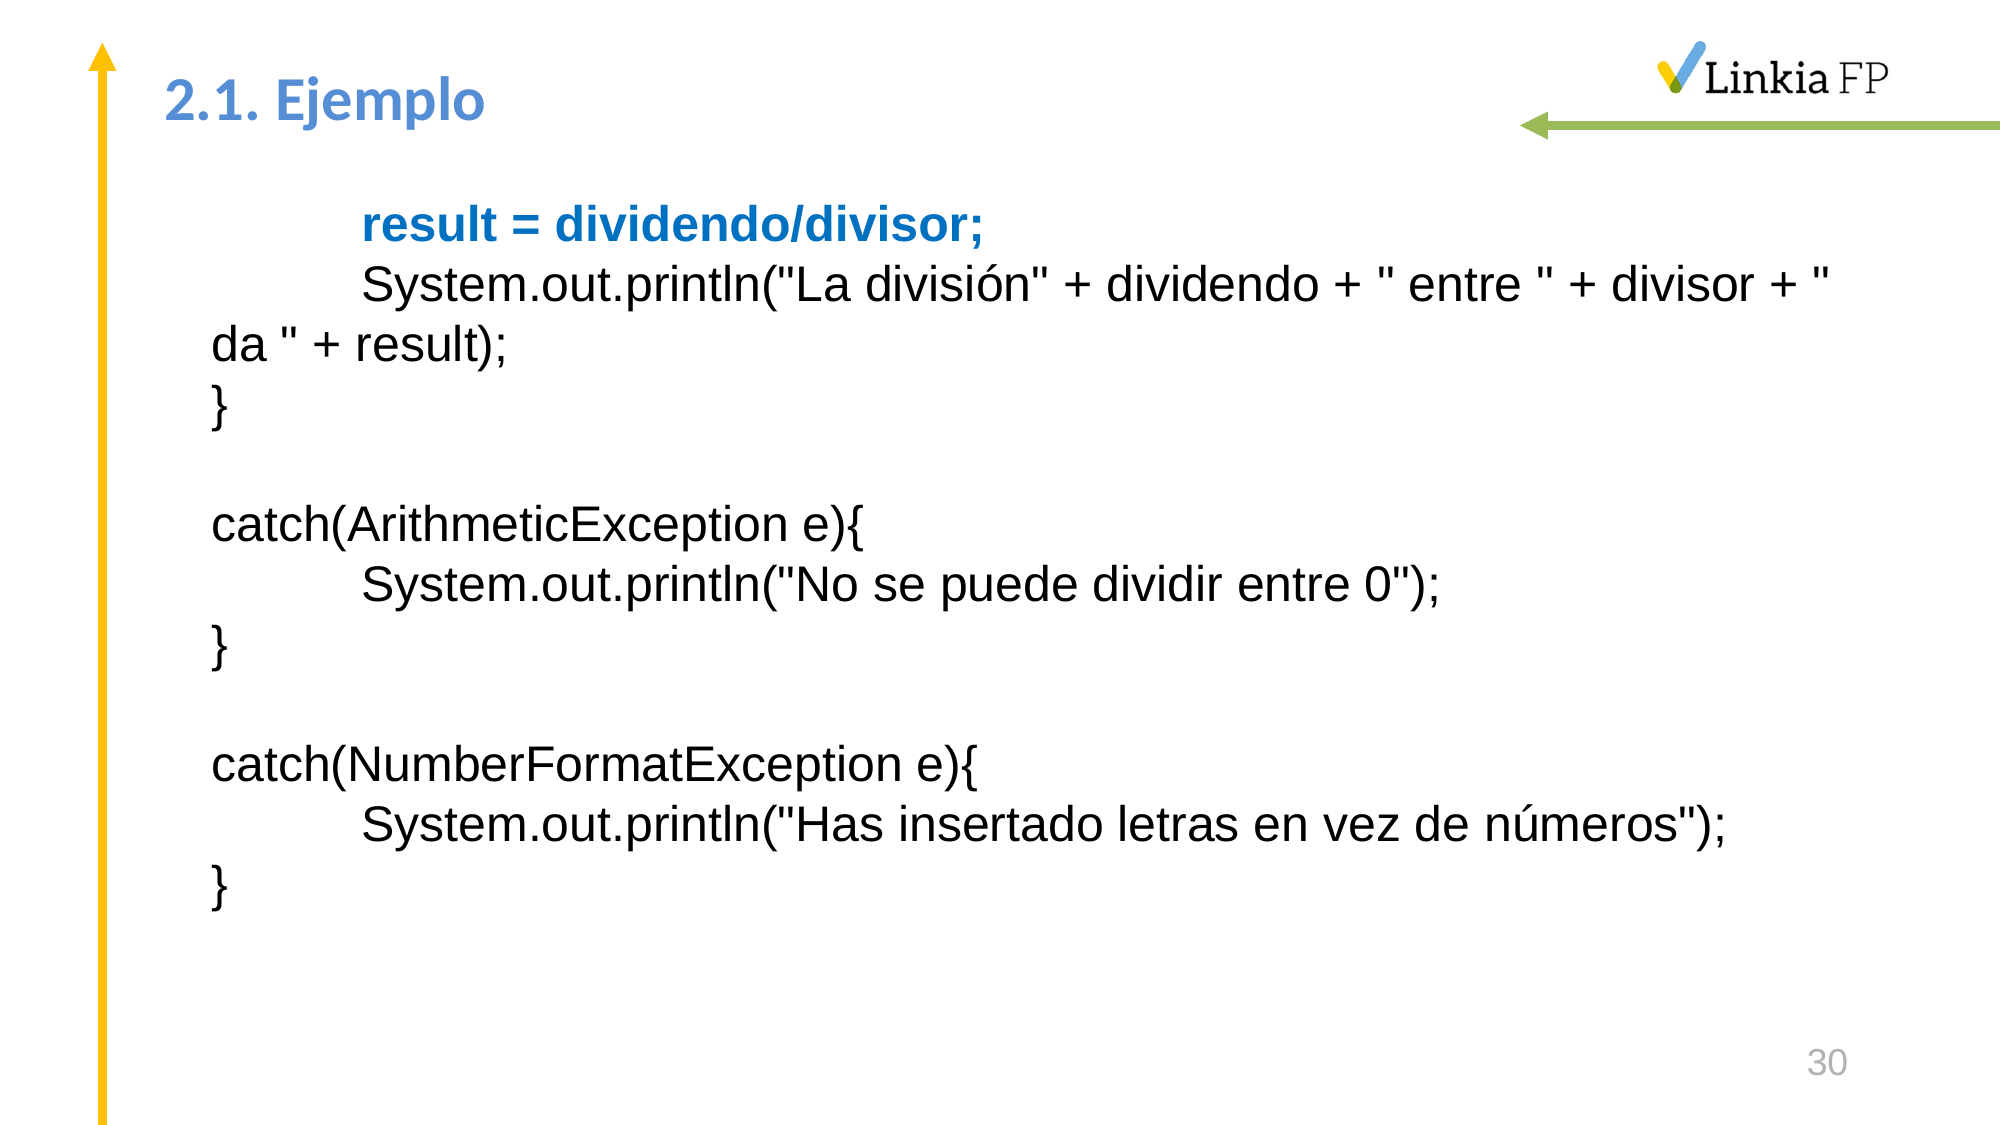

# 2.1. Ejemplo
	result = dividendo/divisor;
	System.out.println("La división" + dividendo + " entre " + divisor + " da " + result);
}

catch(ArithmeticException e){
	System.out.println("No se puede dividir entre 0");
}

catch(NumberFormatException e){
	System.out.println("Has insertado letras en vez de números");
}

30